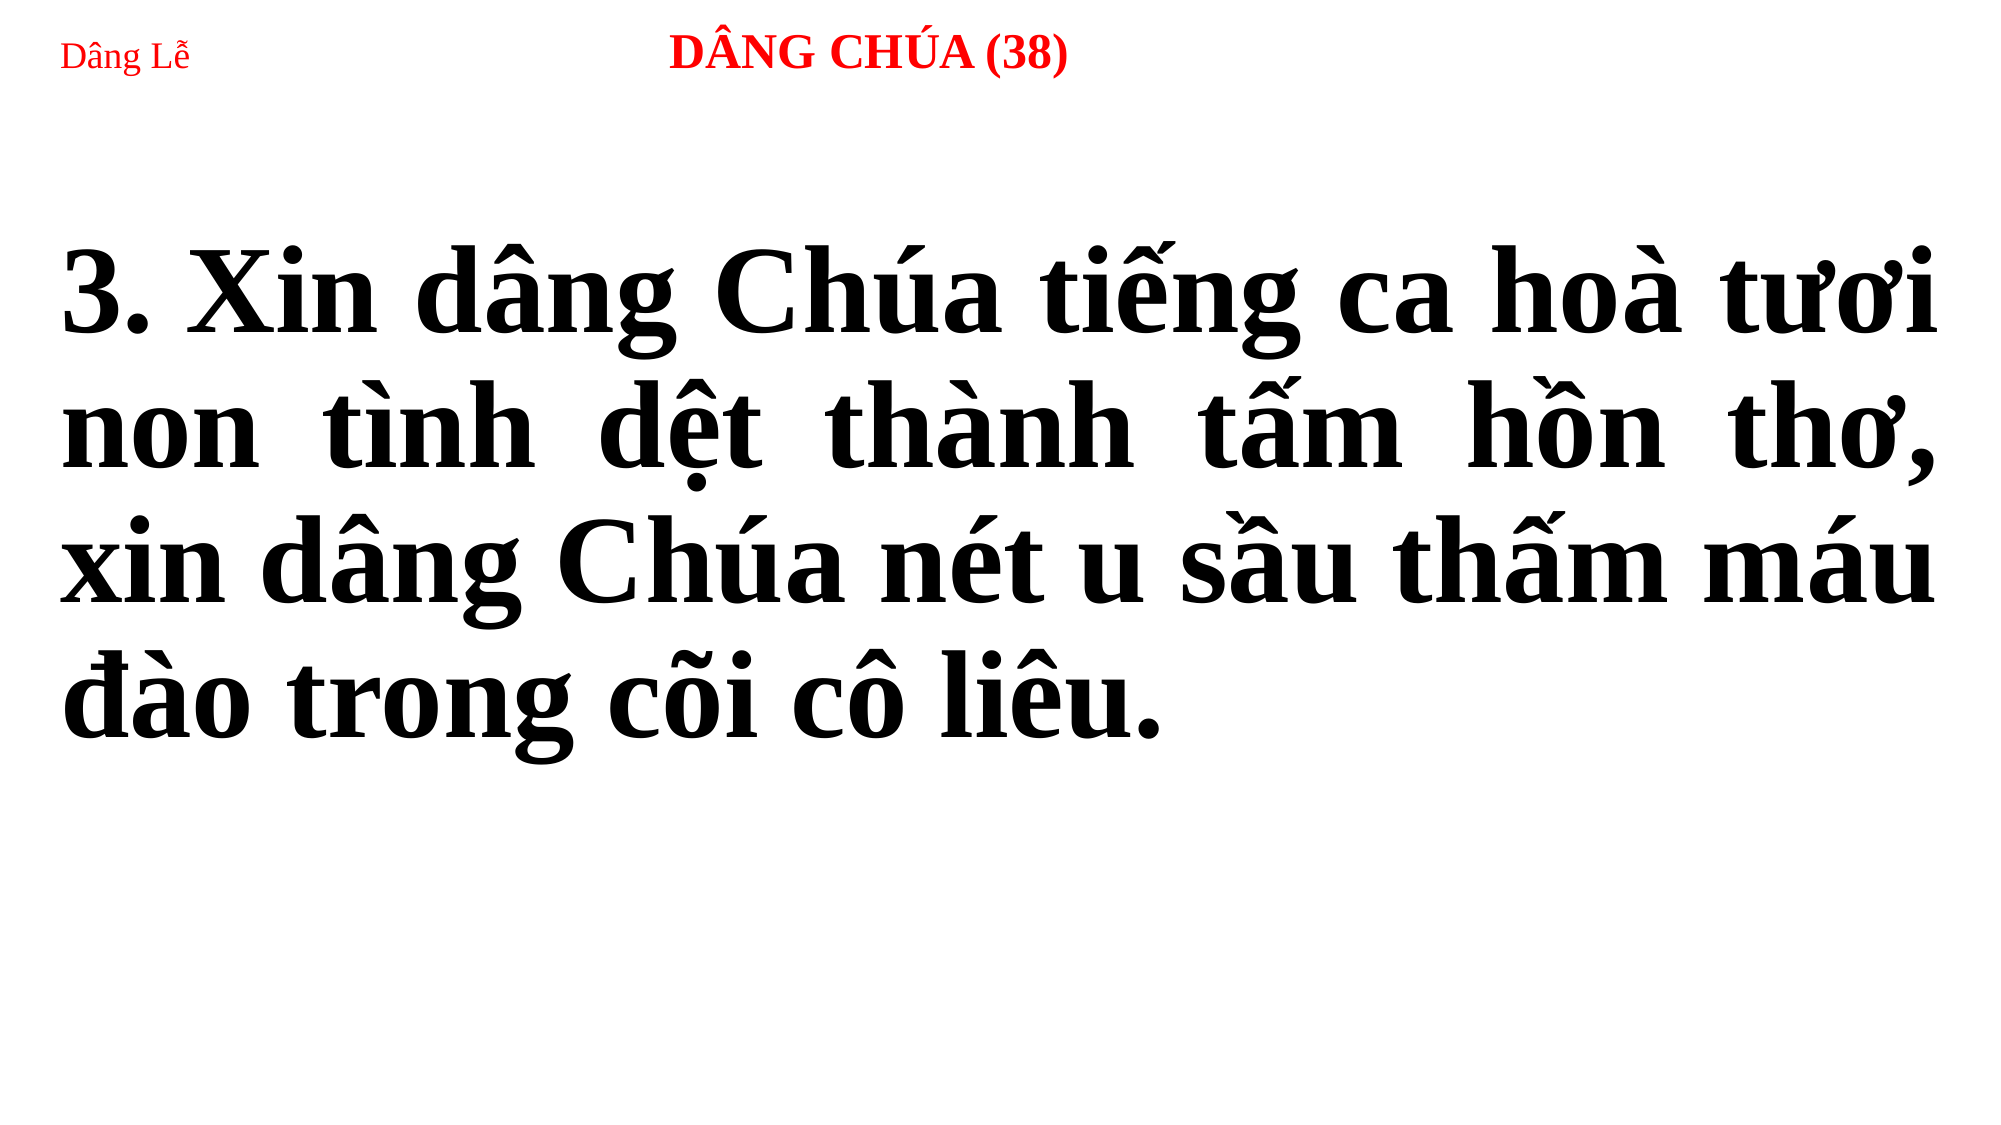

# Dâng Lễ                                   	 DÂNG CHÚA (38)
3. Xin dâng Chúa tiếng ca hoà tươi non tình dệt thành tấm hồn thơ, xin dâng Chúa nét u sầu thấm máu đào trong cõi cô liêu.